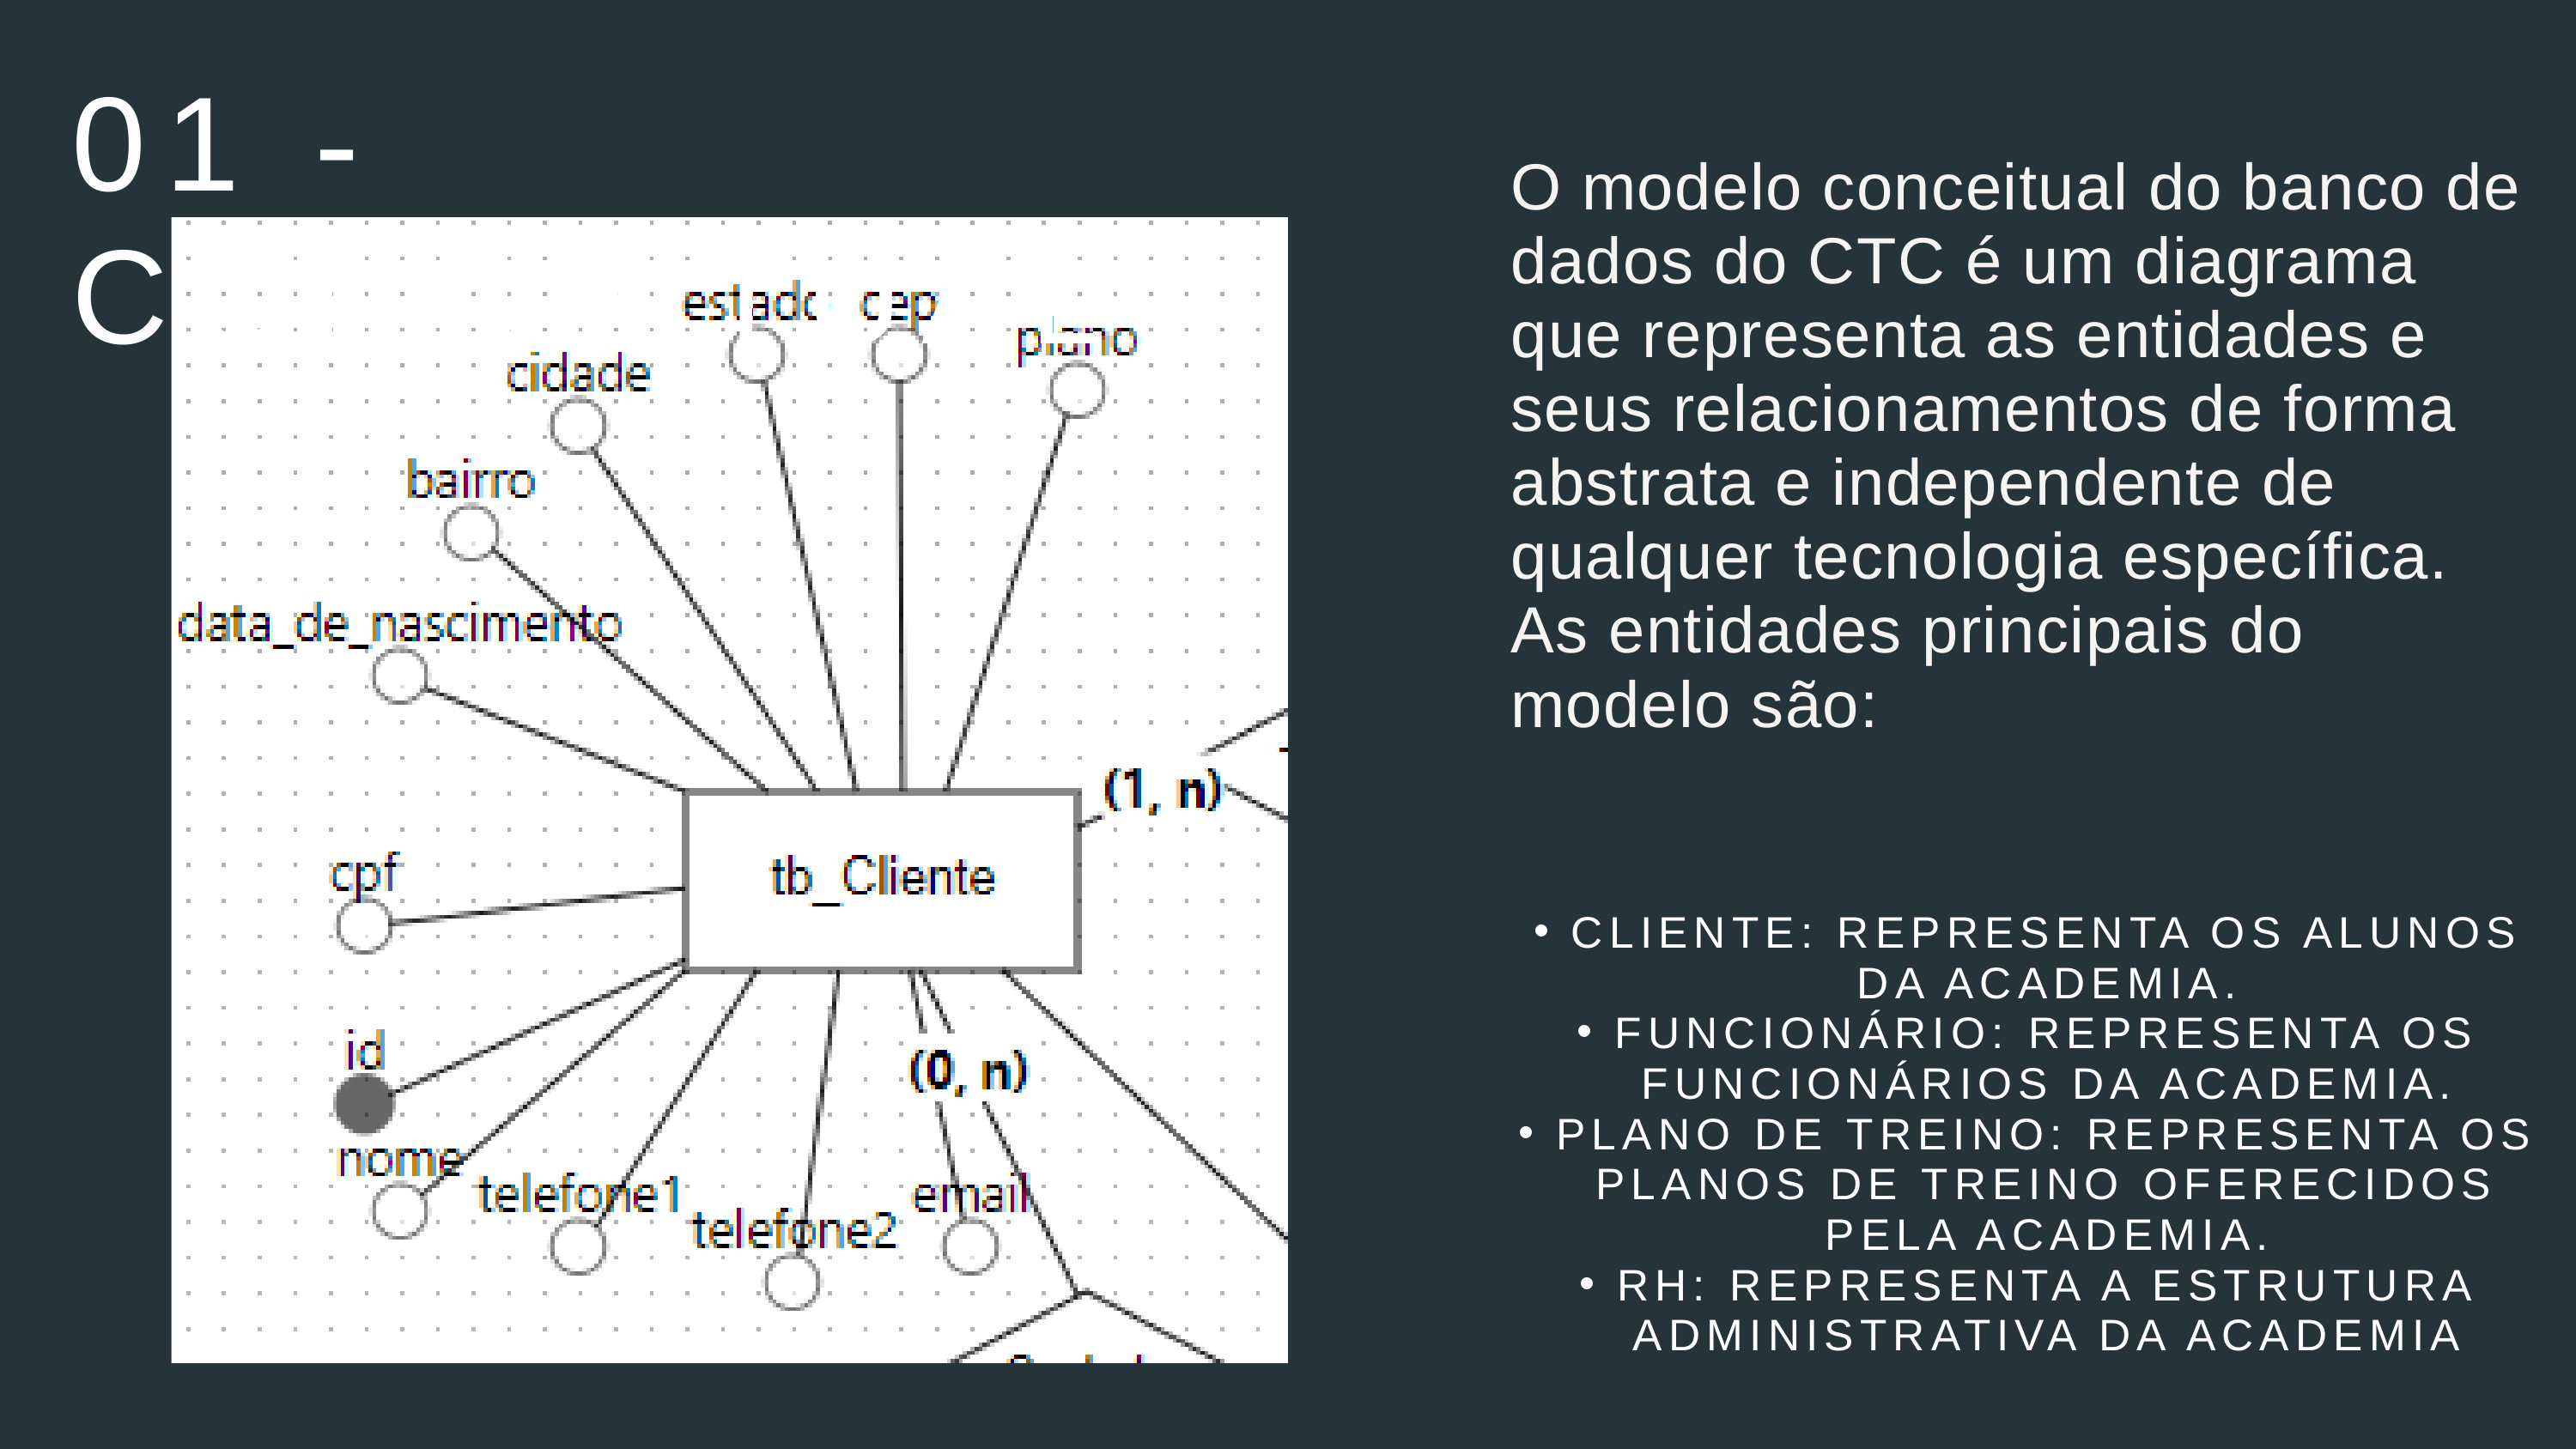

01 - CONCEITUAL
O modelo conceitual do banco de dados do CTC é um diagrama que representa as entidades e seus relacionamentos de forma abstrata e independente de qualquer tecnologia específica. As entidades principais do modelo são:

CLIENTE: REPRESENTA OS ALUNOS DA ACADEMIA.
FUNCIONÁRIO: REPRESENTA OS FUNCIONÁRIOS DA ACADEMIA.
PLANO DE TREINO: REPRESENTA OS PLANOS DE TREINO OFERECIDOS PELA ACADEMIA.
RH: REPRESENTA A ESTRUTURA ADMINISTRATIVA DA ACADEMIA